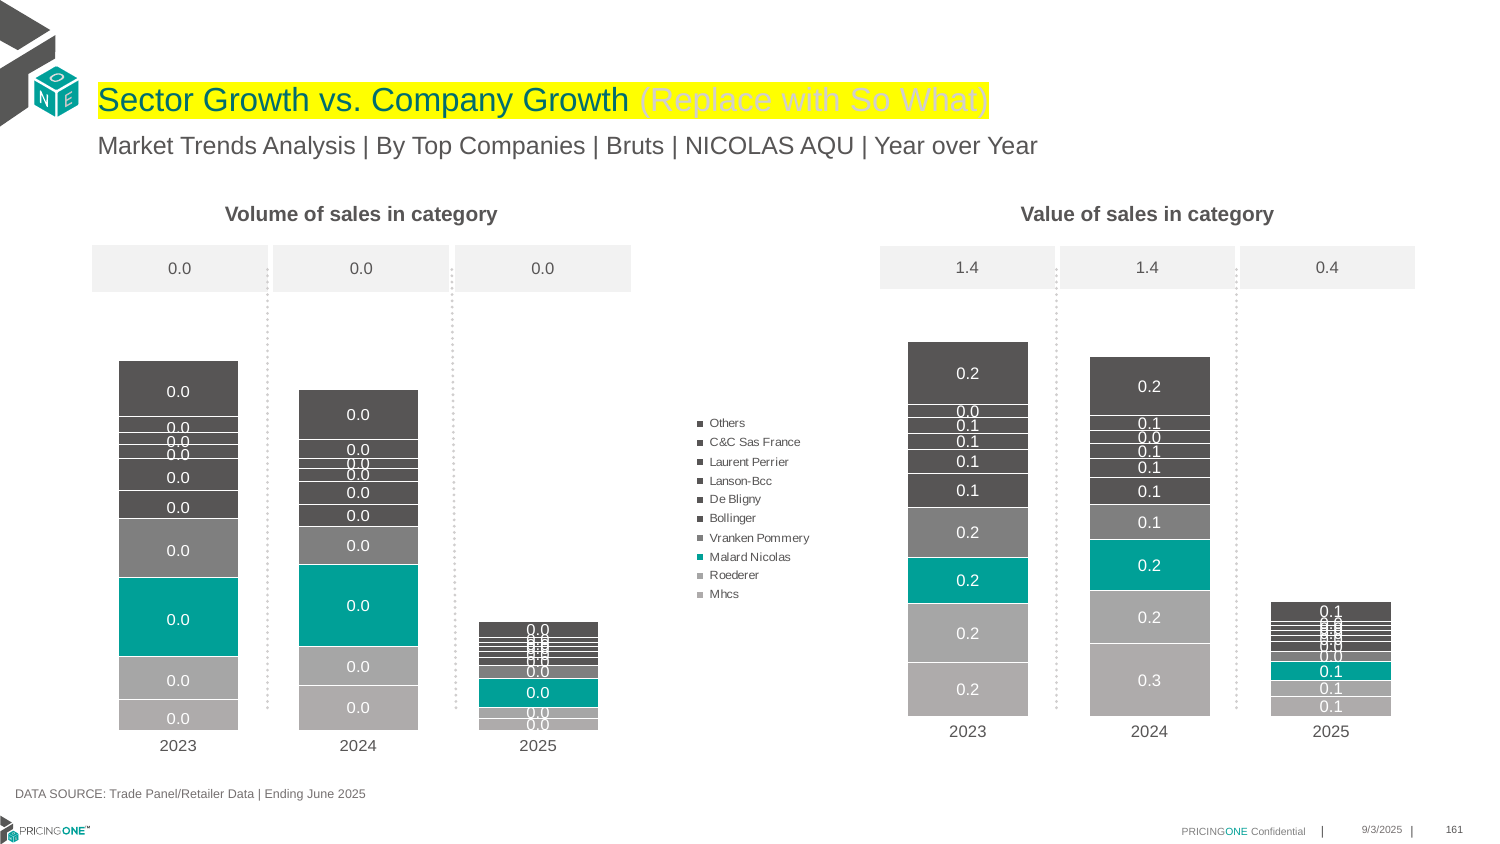

# Sector Growth vs. Company Growth (Replace with So What)
Market Trends Analysis | By Top Companies | Bruts | NICOLAS AQU | Year over Year
| Value of sales in category |  |  |
| --- | --- | --- |
| 1.4 | 1.4 | 0.4 |
| Volume of sales in category |  |  |
| --- | --- | --- |
| 0.0 | 0.0 | 0.0 |

### Chart

| Category | Mhcs | Roederer | Malard Nicolas | Vranken Pommery | Bollinger | De Bligny | Lanson-Bcc | Laurent Perrier | C&C Sas France | Others |
|---|---|---|---|---|---|---|---|---|---|---|
| 2023 | 0.203933 | 0.227043 | 0.174987 | 0.190943 | 0.130796 | 0.090948 | 0.060436 | 0.061658 | 0.048972 | 0.242825 |
| 2024 | 0.275445 | 0.205598 | 0.19466 | 0.133483 | 0.103255 | 0.073803 | 0.053938 | 0.04953 | 0.059472 | 0.223818 |
| 2025 | 0.075471 | 0.062119 | 0.069699 | 0.041032 | 0.036472 | 0.021643 | 0.01917 | 0.020308 | 0.016521 | 0.07637 |

### Chart

| Category | Mhcs | Roederer | Malard Nicolas | Vranken Pommery | Bollinger | De Bligny | Lanson-Bcc | Laurent Perrier | C&C Sas France | Others |
|---|---|---|---|---|---|---|---|---|---|---|
| 2023 | 0.002513 | 0.003505 | 0.006338 | 0.004796 | 0.002256 | 0.002521 | 0.001172 | 0.000998 | 0.00123 | 0.004552 |
| 2024 | 0.00366 | 0.003116 | 0.006659 | 0.003073 | 0.001763 | 0.001857 | 0.001049 | 0.000825 | 0.001474 | 0.004067 |
| 2025 | 0.000997 | 0.000907 | 0.002341 | 0.001 | 0.00063 | 0.000528 | 0.000377 | 0.000351 | 0.000397 | 0.001329 |
DATA SOURCE: Trade Panel/Retailer Data | Ending June 2025

9/3/2025
161